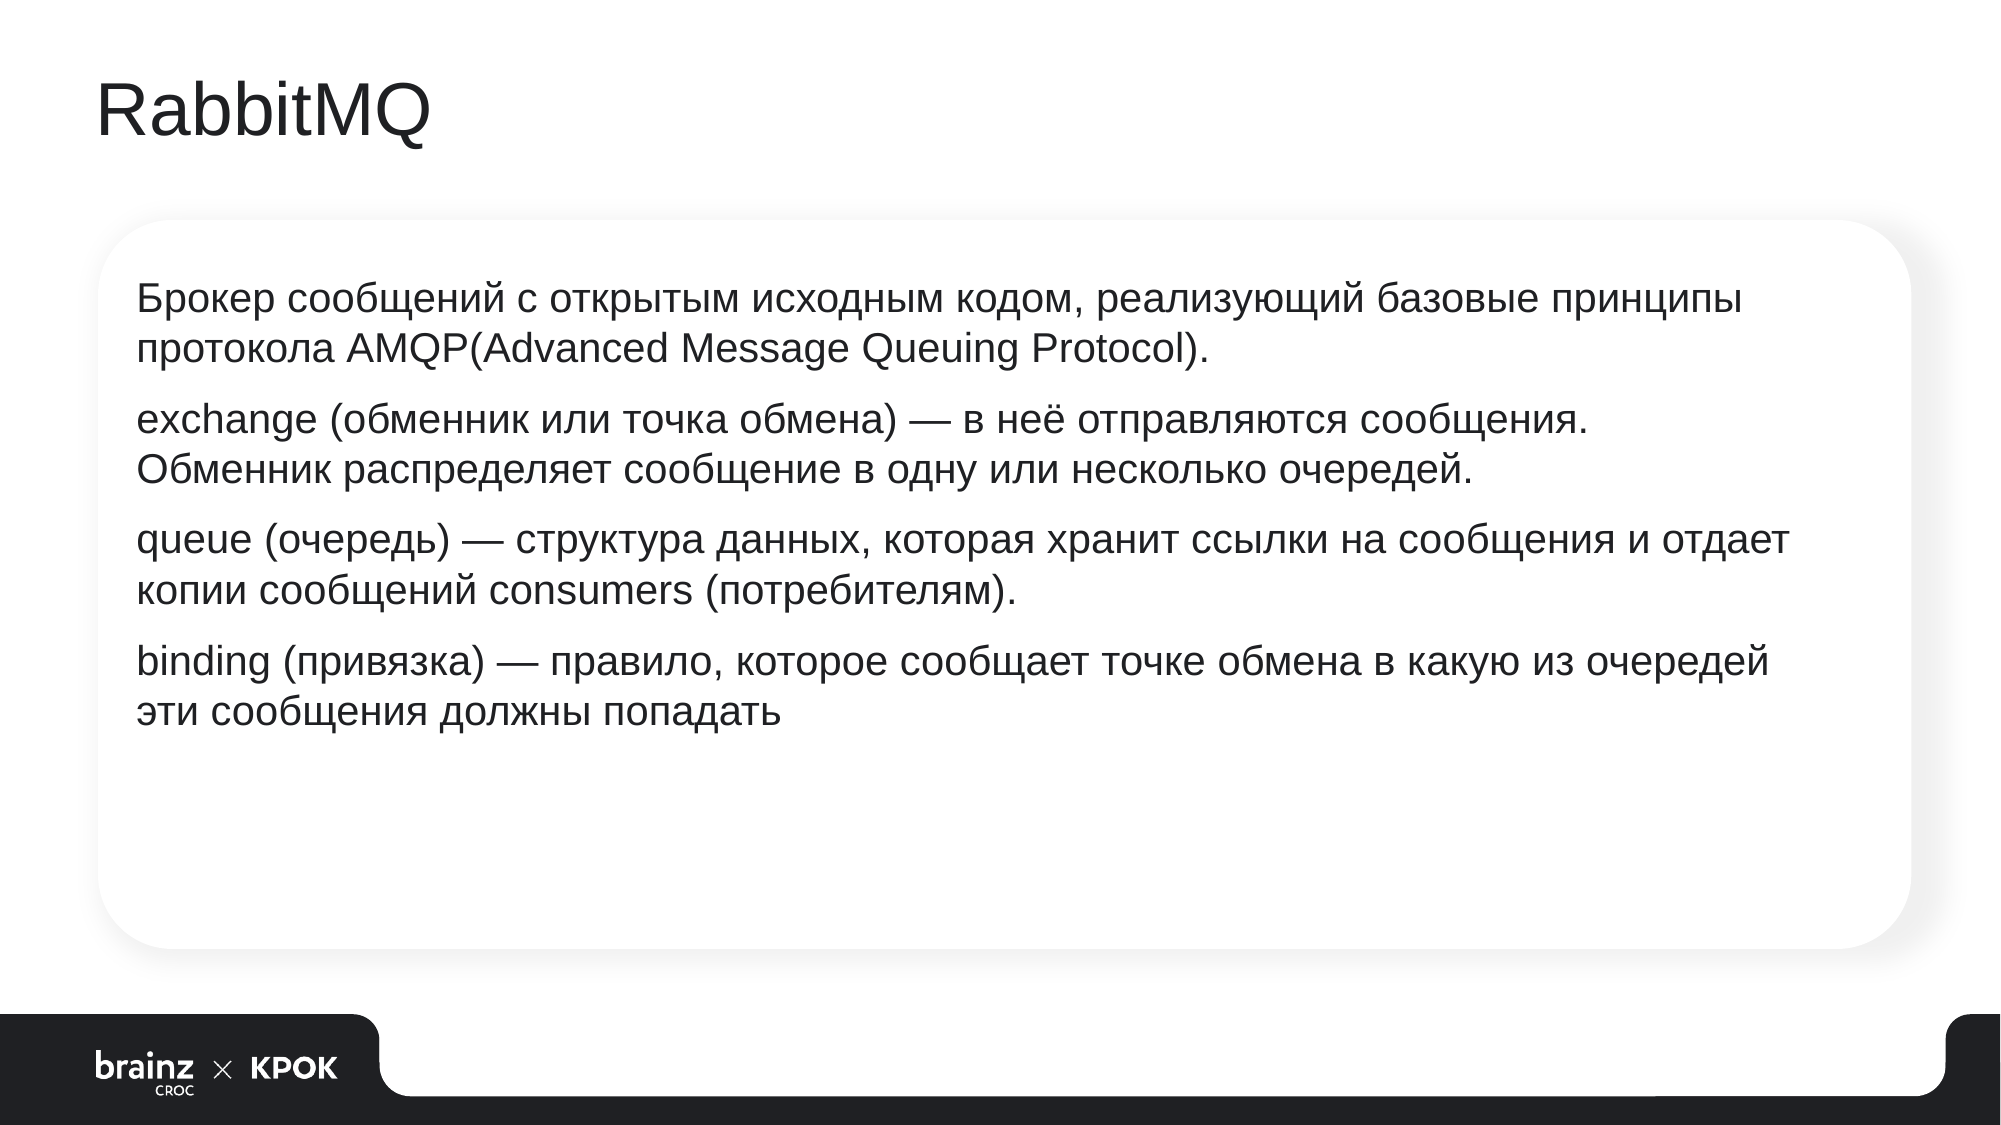

# RabbitMQ

Брокер сообщений с открытым исходным кодом, реализующий базовые принципы протокола AMQP(Advanced Message Queuing Protocol).
exchange (обменник или точка обмена) — в неё отправляются сообщения. Обменник распределяет сообщение в одну или несколько очередей.
queue (очередь) — структура данных, которая хранит ссылки на сообщения и отдает копии сообщений consumers (потребителям).
binding (привязка) — правило, которое сообщает точке обмена в какую из очередей эти сообщения должны попадать